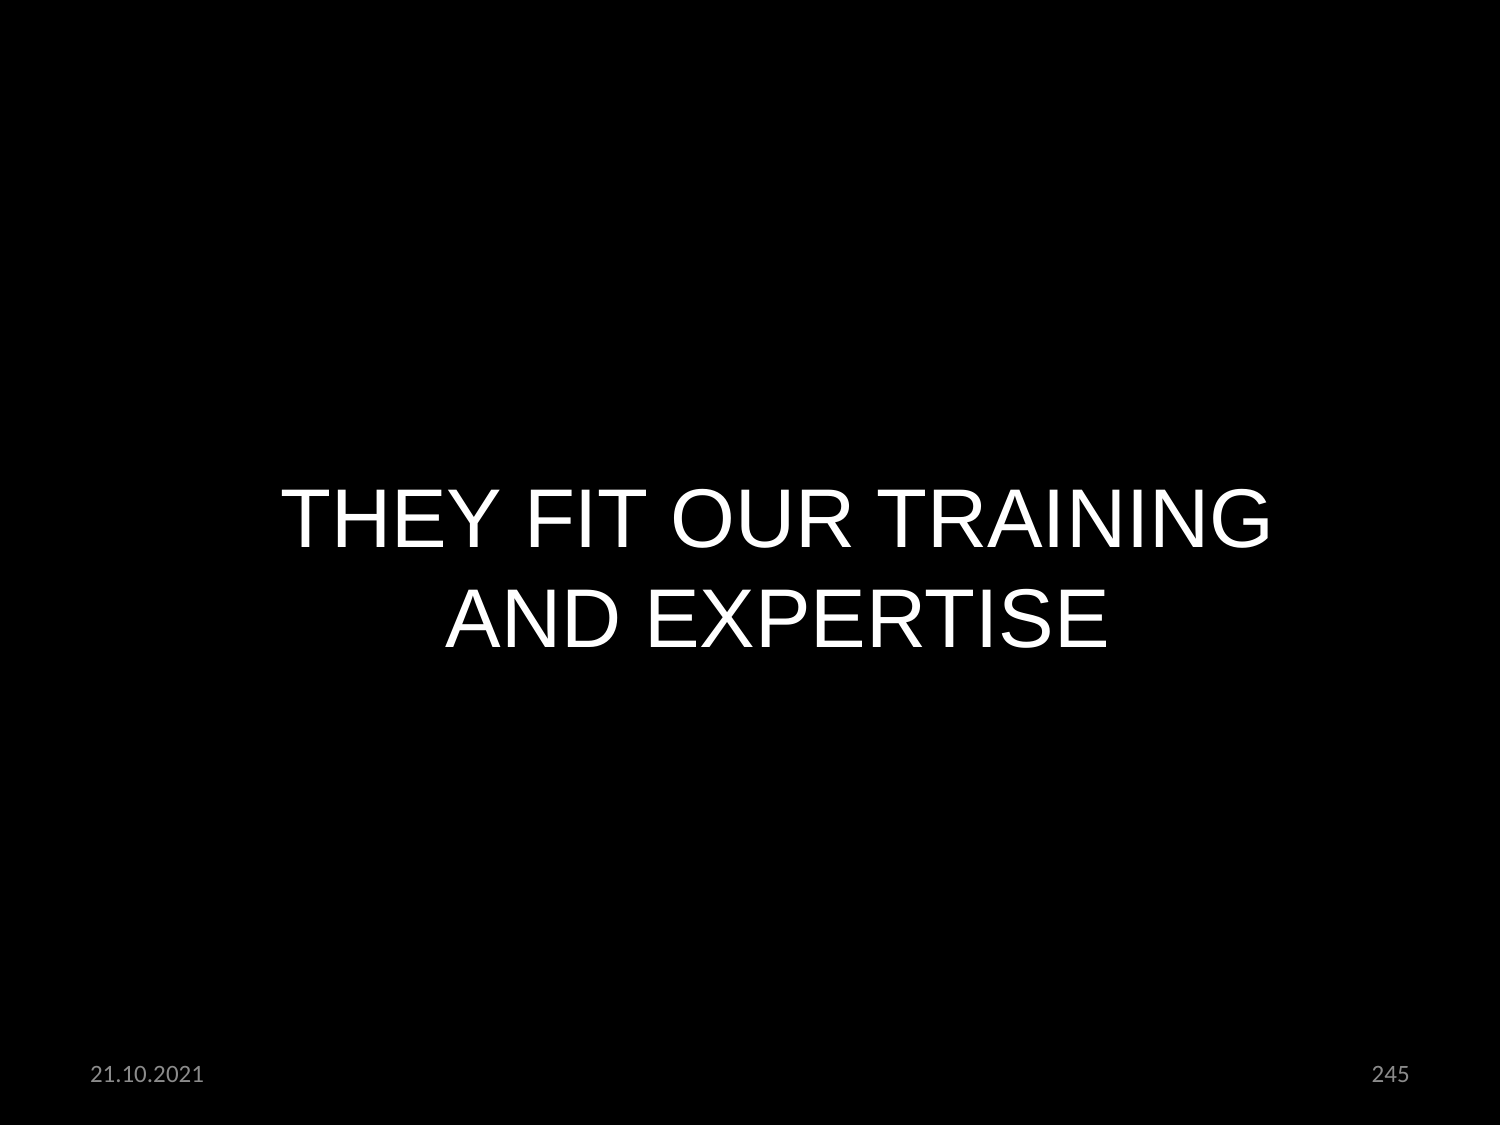

THEY FIT OUR TRAINING AND EXPERTISE
21.10.2021
245